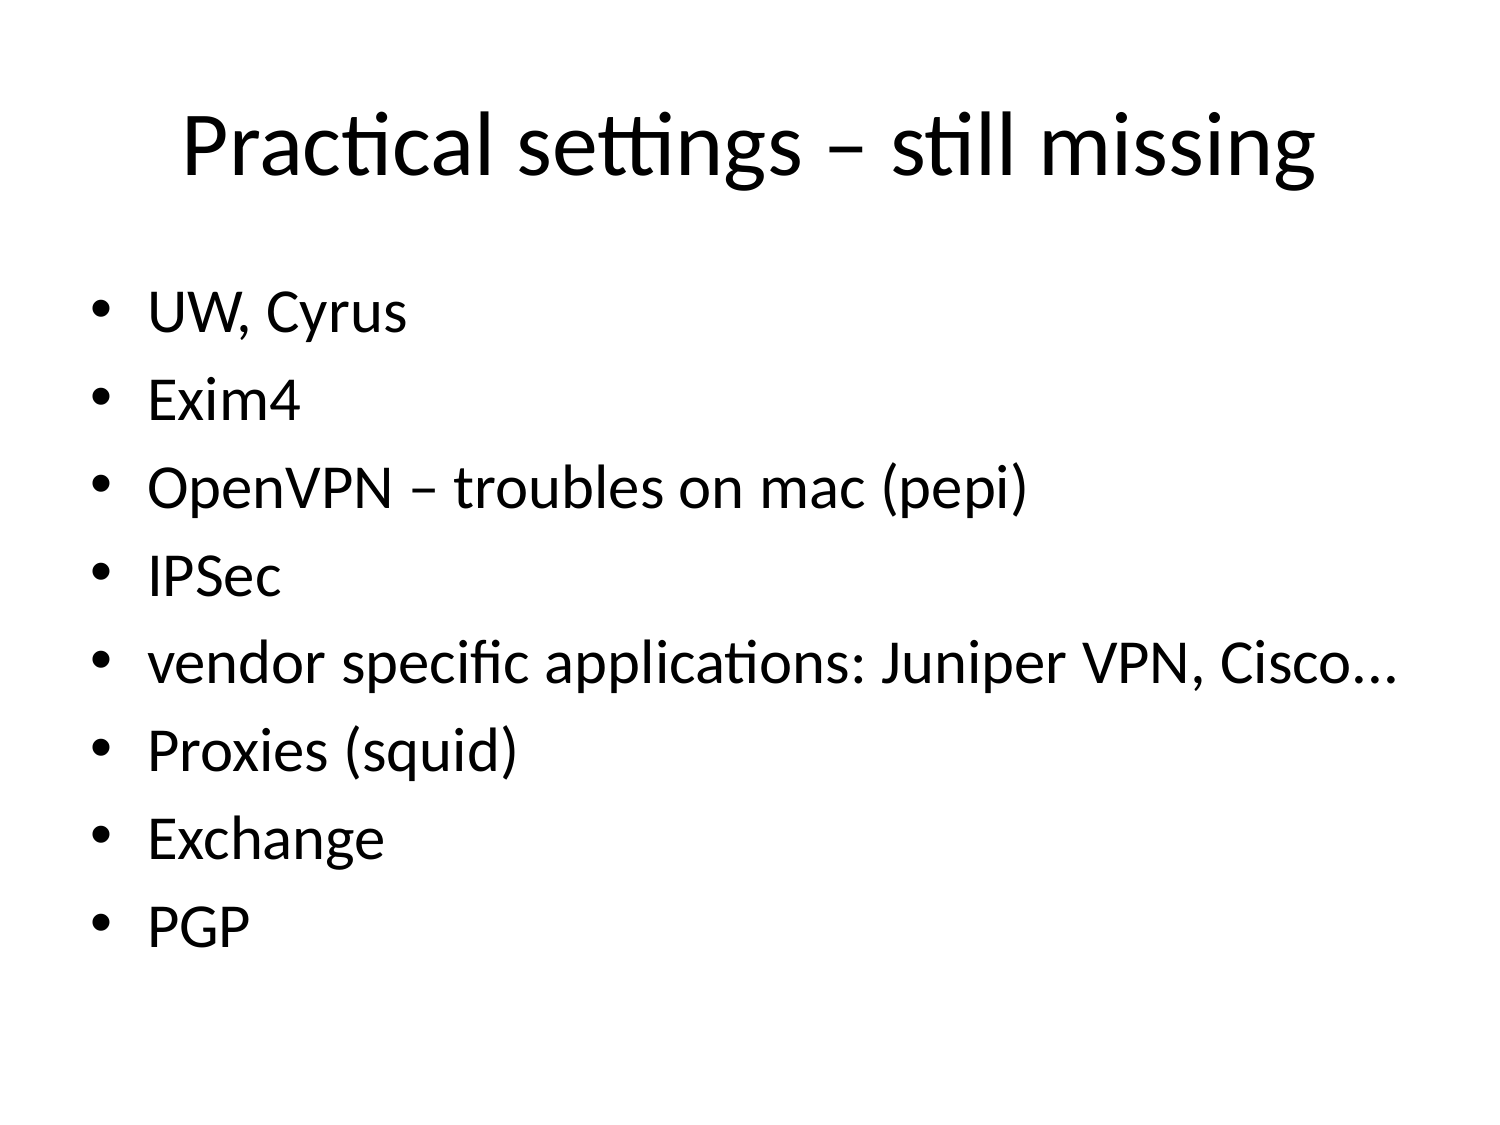

# Practical settings – still missing
UW, Cyrus
Exim4
OpenVPN – troubles on mac (pepi)
IPSec
vendor specific applications: Juniper VPN, Cisco...
Proxies (squid)
Exchange
PGP